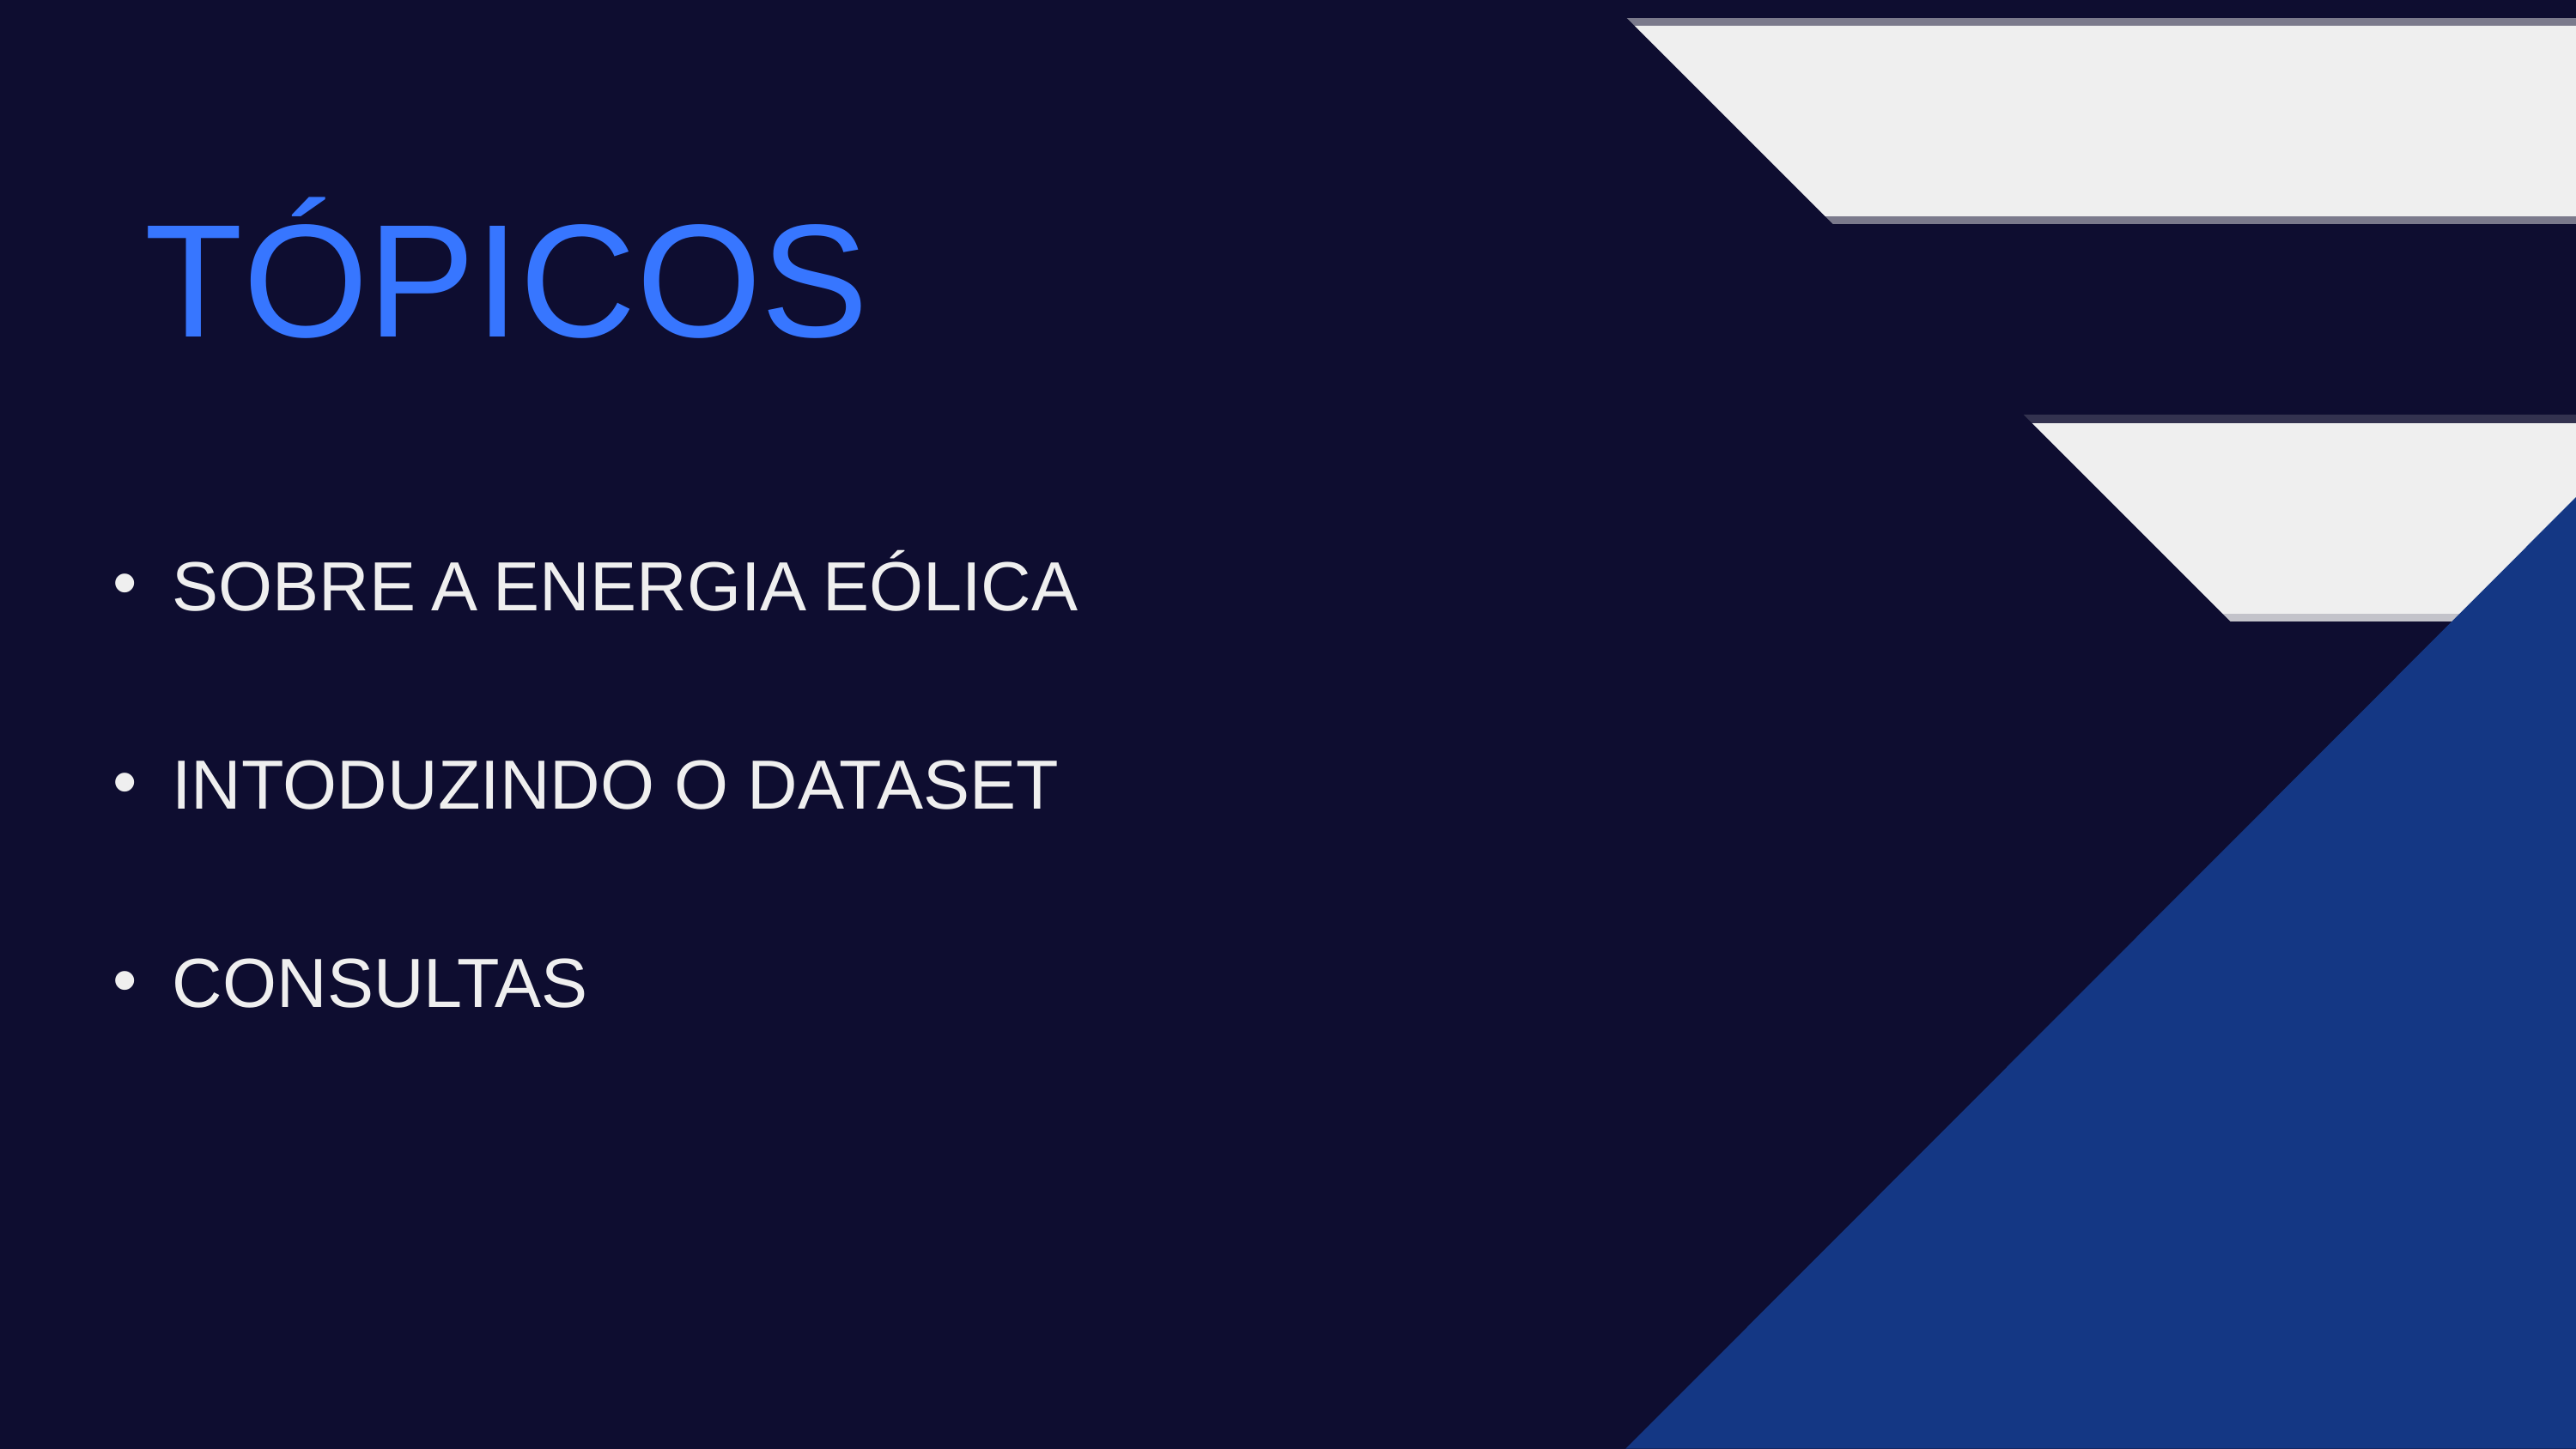

TÓPICOS

SOBRE A ENERGIA EÓLICA
INTODUZINDO O DATASET
CONSULTAS